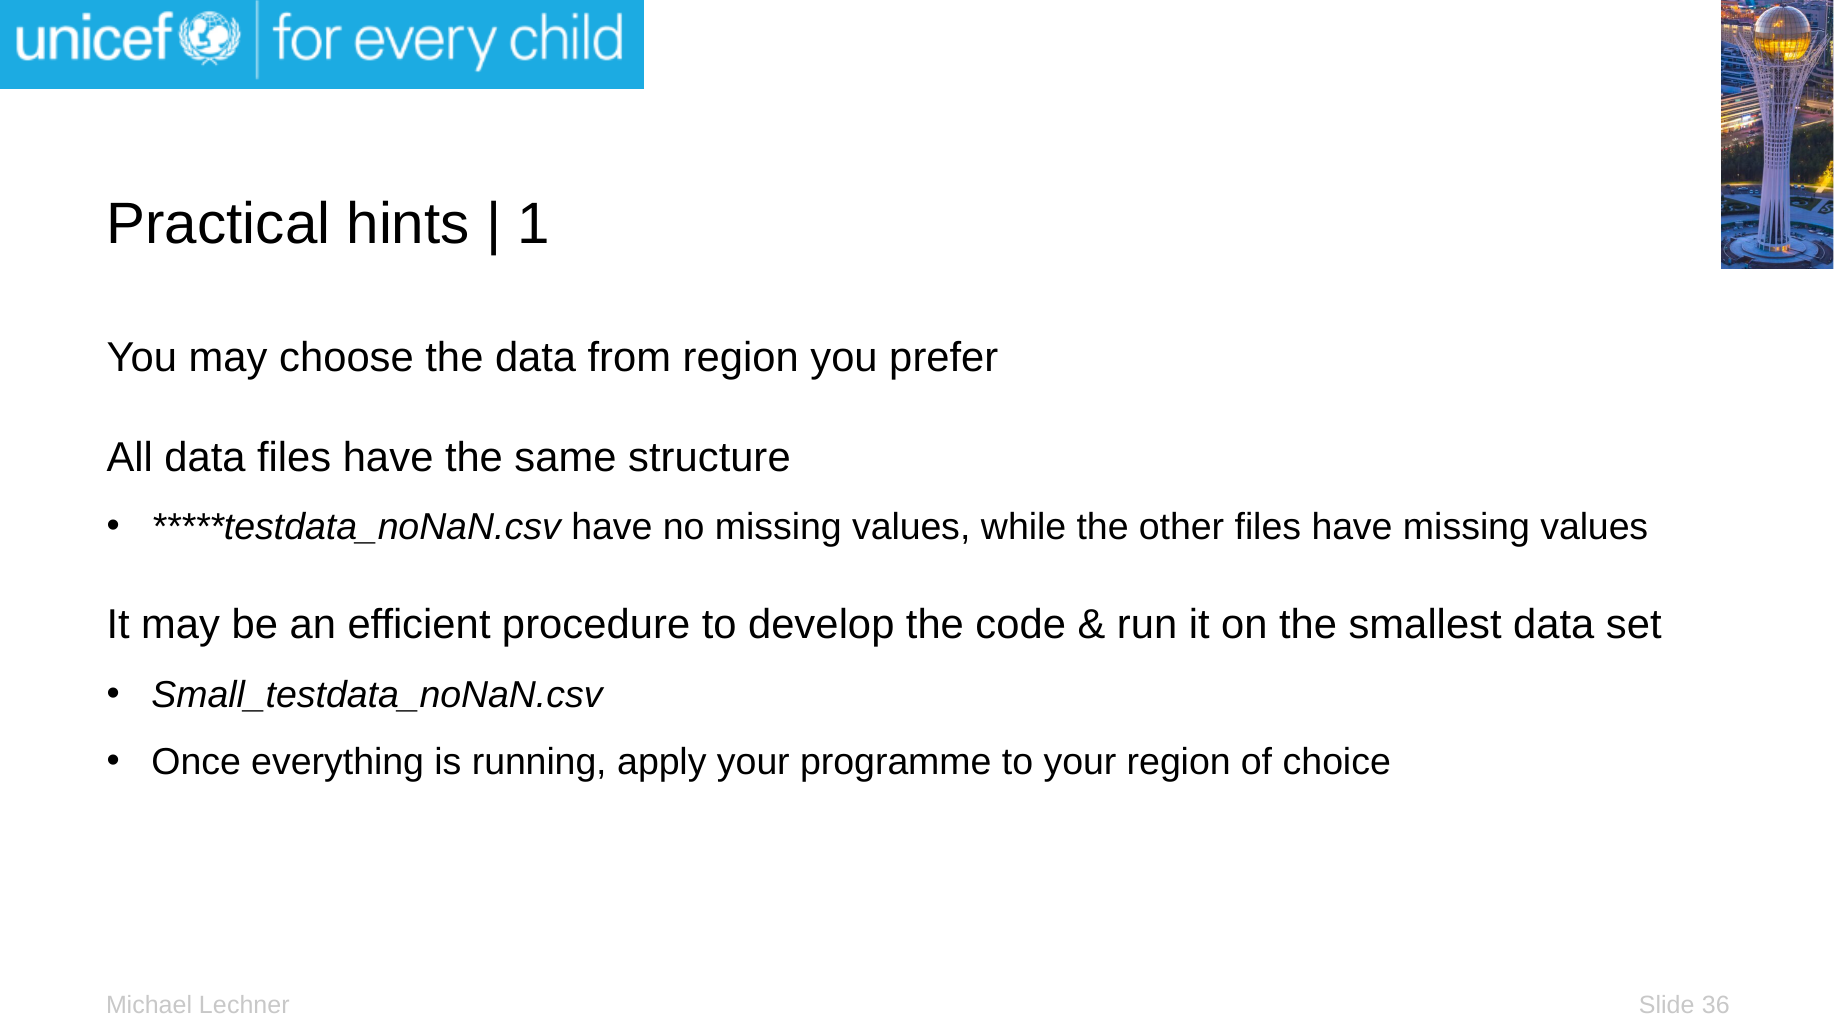

# Practical hints | 1
You may choose the data from region you prefer
All data files have the same structure
*****testdata_noNaN.csv have no missing values, while the other files have missing values
It may be an efficient procedure to develop the code & run it on the smallest data set
Small_testdata_noNaN.csv
Once everything is running, apply your programme to your region of choice

Slide 36
Michael Lechner